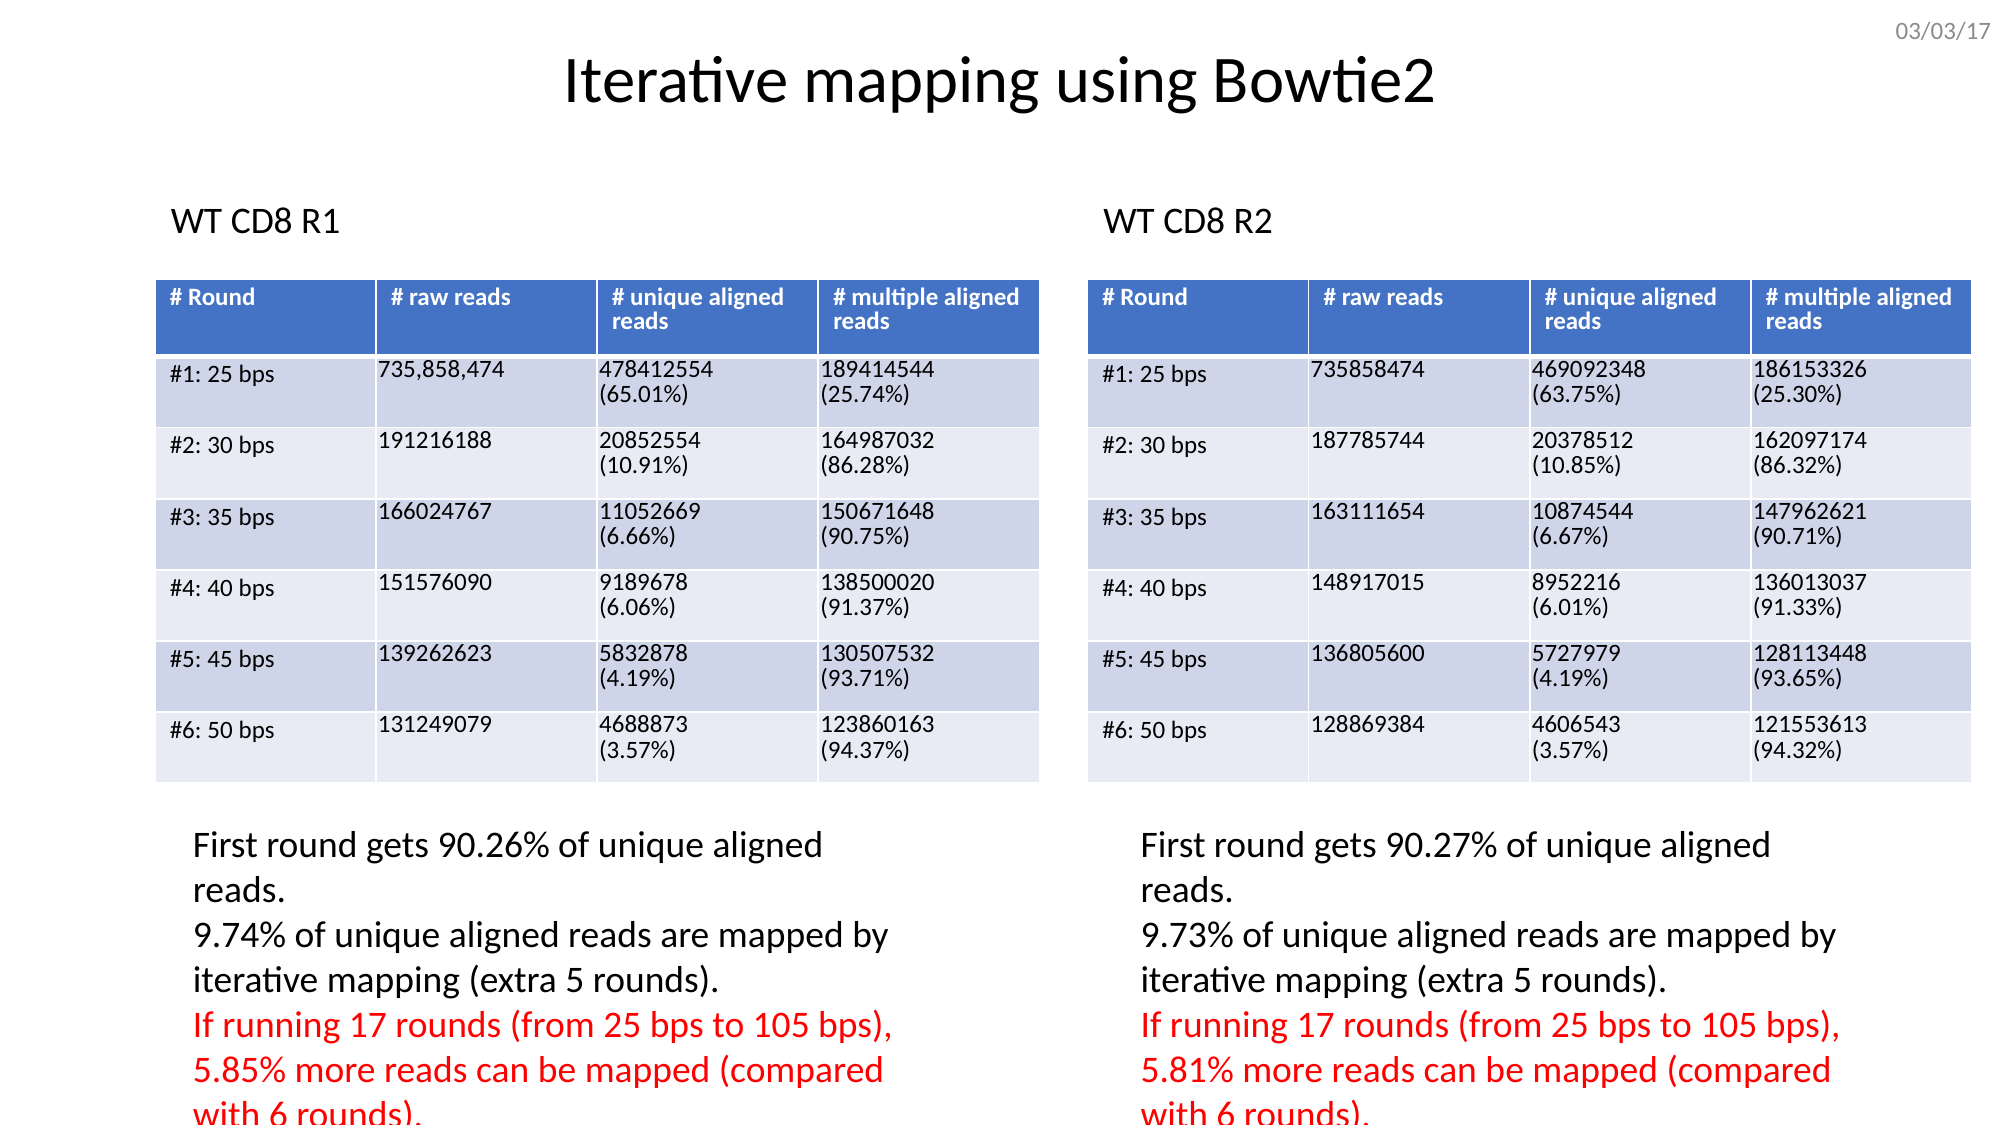

03/03/17
# Iterative mapping using Bowtie2
WT CD8 R1
WT CD8 R2
| # Round | # raw reads | # unique aligned reads | # multiple aligned reads |
| --- | --- | --- | --- |
| #1: 25 bps | 735,858,474 | 478412554 (65.01%) | 189414544 (25.74%) |
| #2: 30 bps | 191216188 | 20852554 (10.91%) | 164987032 (86.28%) |
| #3: 35 bps | 166024767 | 11052669 (6.66%) | 150671648 (90.75%) |
| #4: 40 bps | 151576090 | 9189678 (6.06%) | 138500020 (91.37%) |
| #5: 45 bps | 139262623 | 5832878 (4.19%) | 130507532 (93.71%) |
| #6: 50 bps | 131249079 | 4688873 (3.57%) | 123860163 (94.37%) |
| # Round | # raw reads | # unique aligned reads | # multiple aligned reads |
| --- | --- | --- | --- |
| #1: 25 bps | 735858474 | 469092348 (63.75%) | 186153326 (25.30%) |
| #2: 30 bps | 187785744 | 20378512 (10.85%) | 162097174 (86.32%) |
| #3: 35 bps | 163111654 | 10874544 (6.67%) | 147962621 (90.71%) |
| #4: 40 bps | 148917015 | 8952216 (6.01%) | 136013037 (91.33%) |
| #5: 45 bps | 136805600 | 5727979 (4.19%) | 128113448 (93.65%) |
| #6: 50 bps | 128869384 | 4606543 (3.57%) | 121553613 (94.32%) |
First round gets 90.26% of unique aligned reads.
9.74% of unique aligned reads are mapped by iterative mapping (extra 5 rounds).
If running 17 rounds (from 25 bps to 105 bps), 5.85% more reads can be mapped (compared with 6 rounds).

First round gets 90.27% of unique aligned reads.
9.73% of unique aligned reads are mapped by iterative mapping (extra 5 rounds).
If running 17 rounds (from 25 bps to 105 bps), 5.81% more reads can be mapped (compared with 6 rounds).